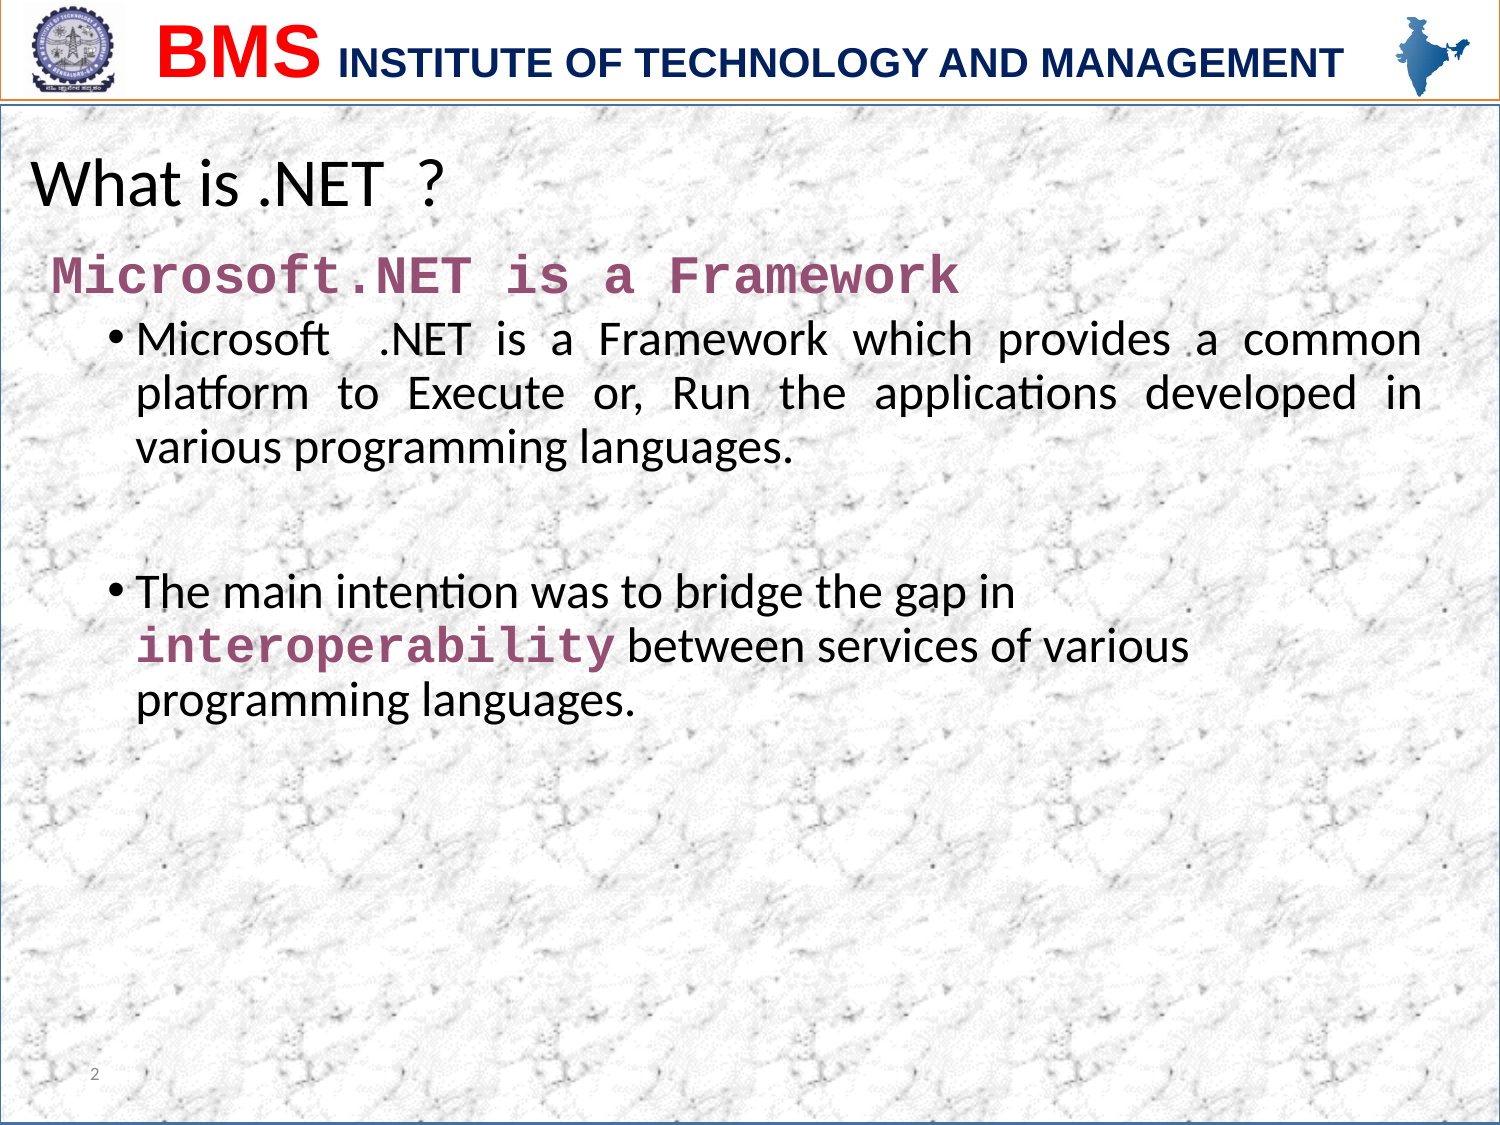

# What is .NET  ?
Microsoft.NET is a Framework
Microsoft  .NET is a Framework which provides a common platform to Execute or, Run the applications developed in various programming languages.

The main intention was to bridge the gap in interoperability between services of various programming languages.

2